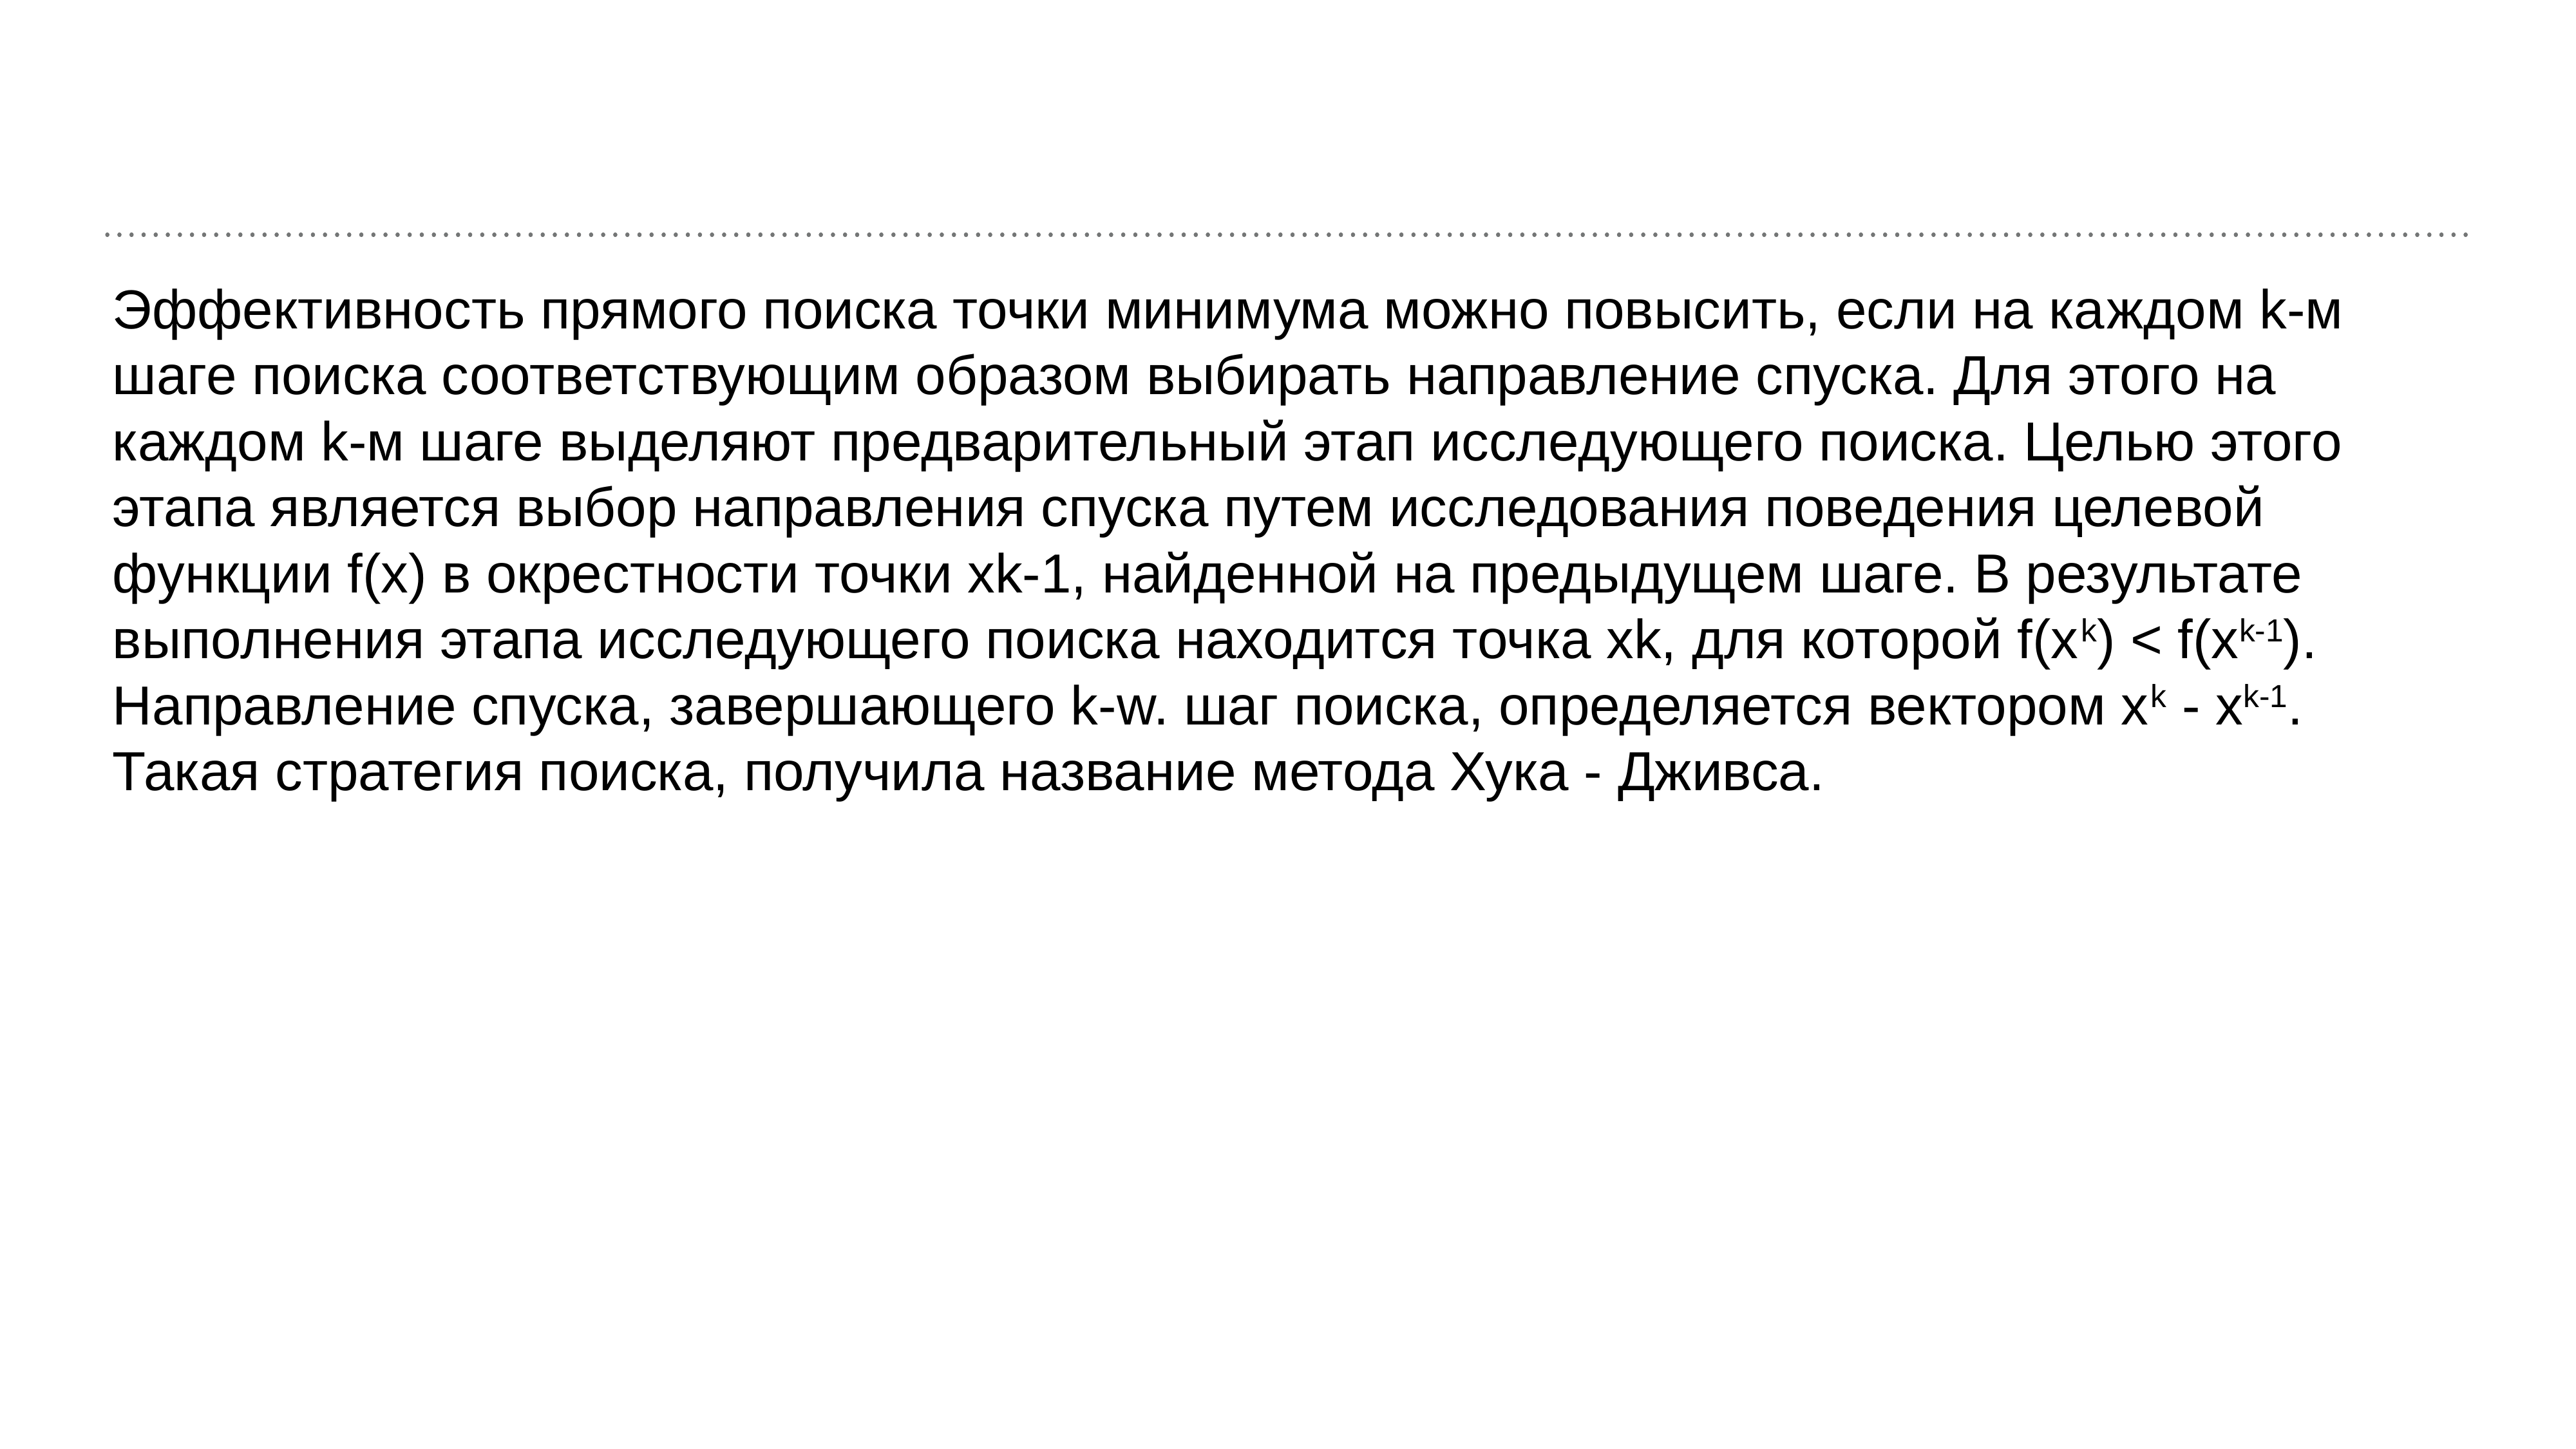

#

Эффективность прямого поиска точки минимума можно повысить, если на ка­ждом k-м шаге поиска соответствующим образом выбирать направление спуска. Для этого на каждом k-м шаге выделяют предварительный этап исследующего поиска. Целью этого этапа является выбор направления спуска путем исследования поведения целевой функции f(x) в окрестности точки xk-1, найденной на предыдущем шаге. В результате выполнения этапа исследующего поиска находится точка xk, для которой f(xk) < f(xk-1). Направление спуска, завершающего k-w. шаг поиска, определяется вектором xk - xk-1. Такая стратегия поиска, получила название метода Хука - Дживса.